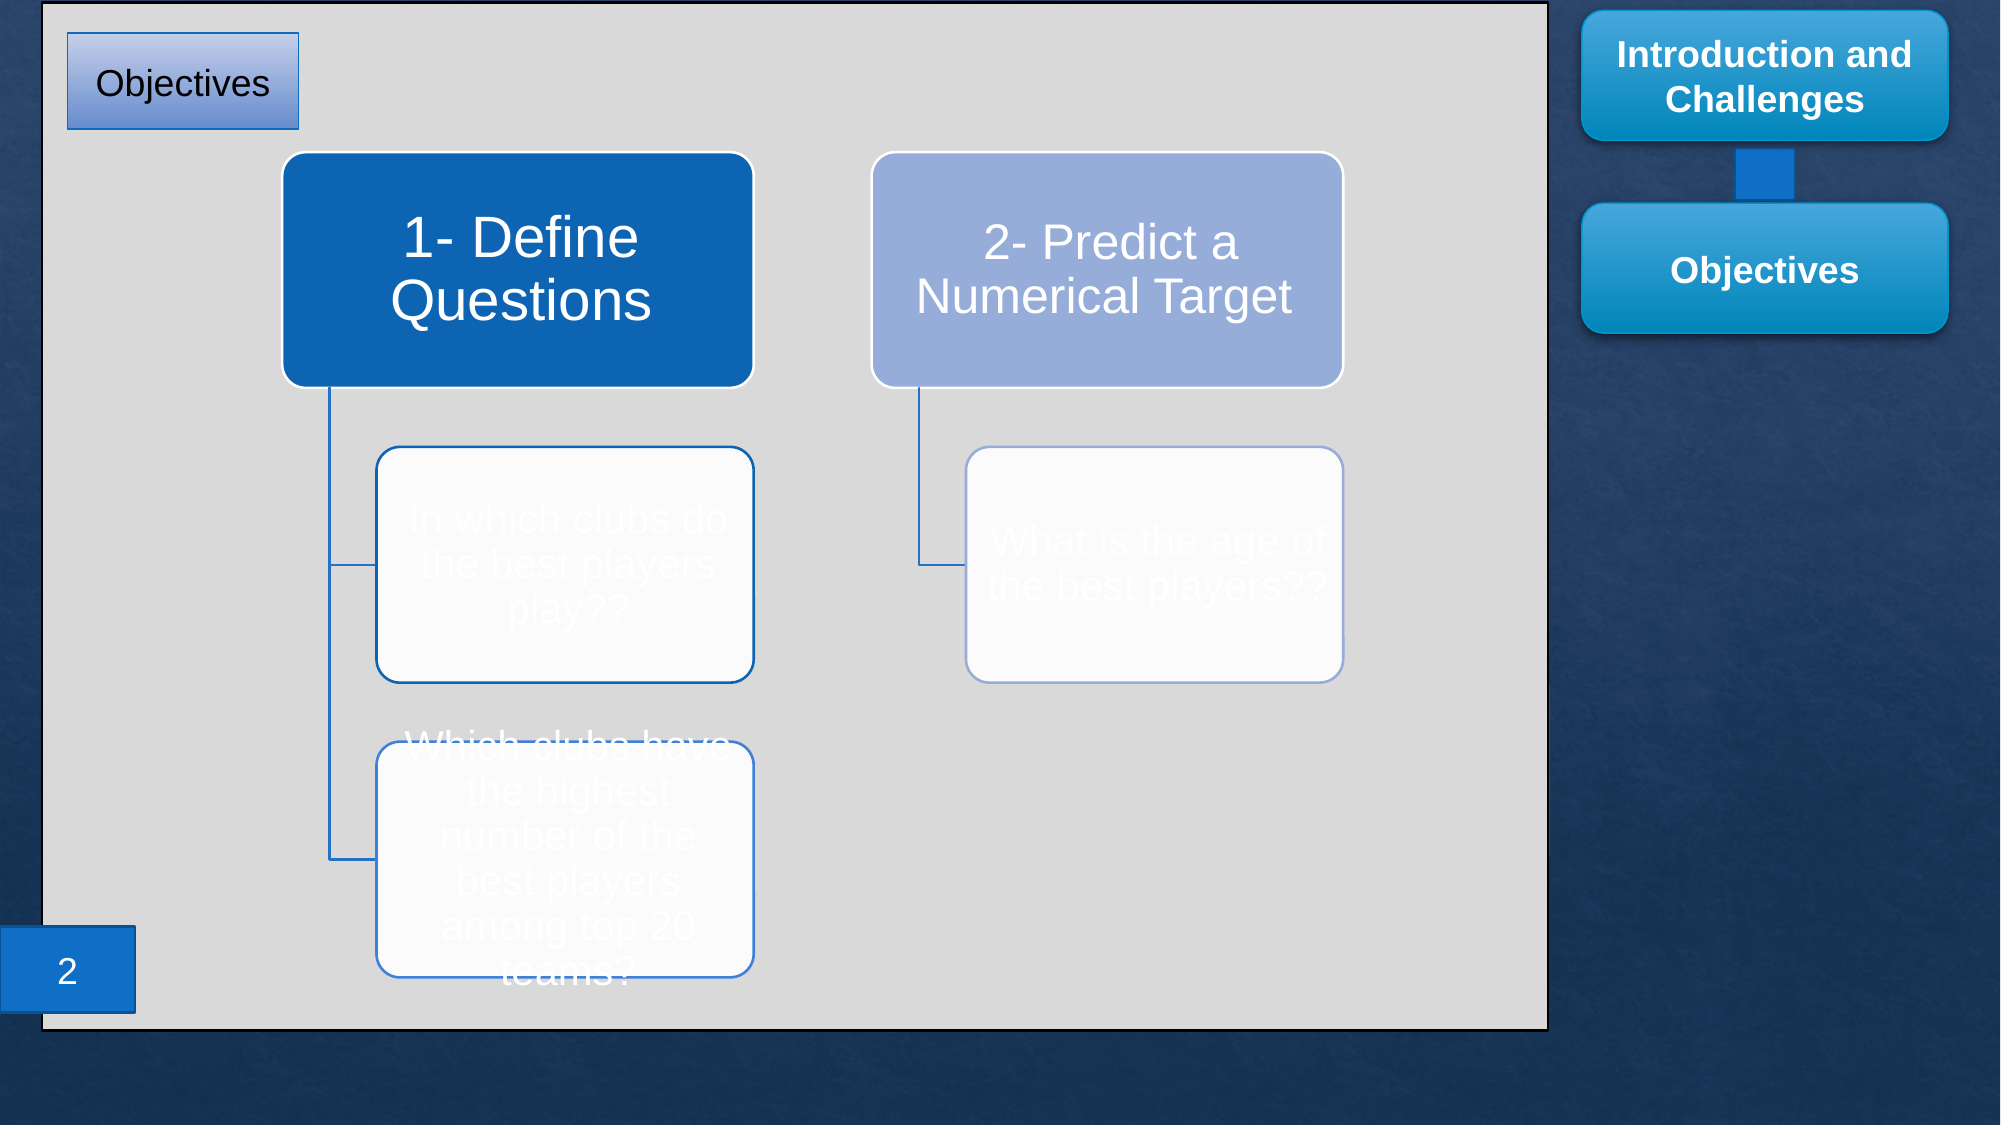

Introduction and Challenges
Objectives

1- Define Questions
In which clubs do the best players play??
Which clubs have the highest number of the best players among top 20 teams?
2- Predict a Numerical Target
What is the age of the best players??
Alginate/collagen/nano-Silica, Alginate/gelatin/nano-Silica, Alginate/nano-Silica (control)
Objectives
mechanical strength, swelling ratio, biodegradation, and SEM analyses
Cell proliferation, calcium deposition, matrix mineralization, and gene expression
2